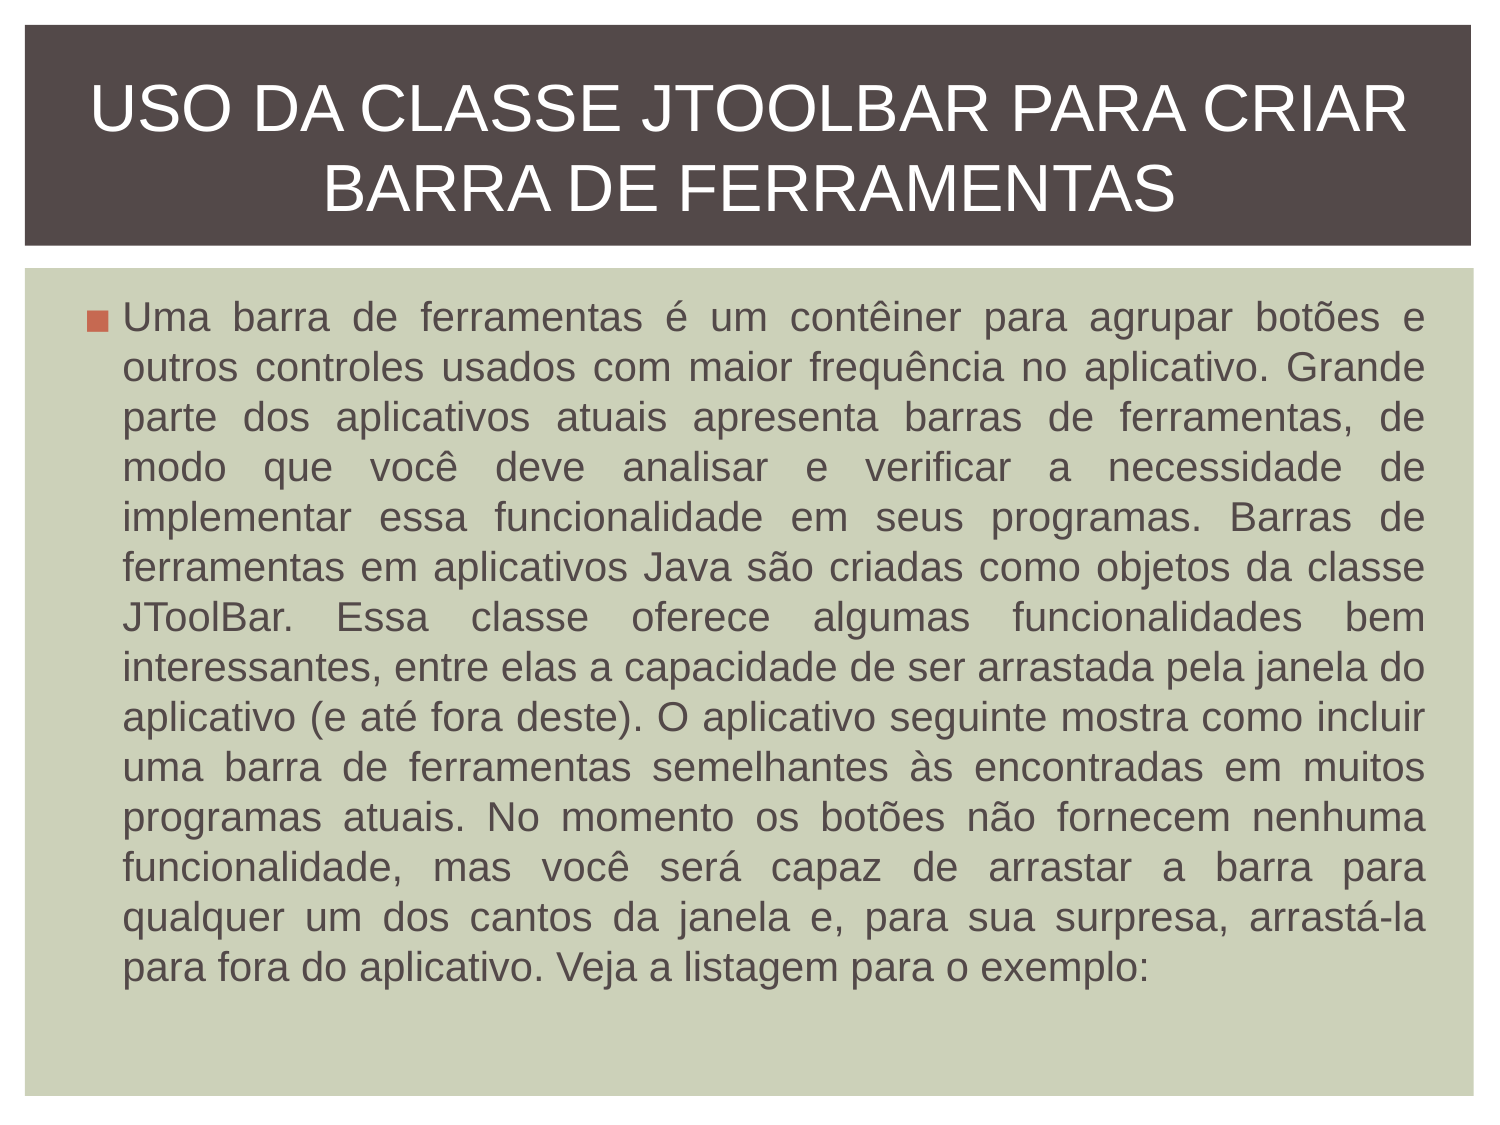

# USO DA CLASSE JTOOLBAR PARA CRIAR BARRA DE FERRAMENTAS
Uma barra de ferramentas é um contêiner para agrupar botões e outros controles usados com maior frequência no aplicativo. Grande parte dos aplicativos atuais apresenta barras de ferramentas, de modo que você deve analisar e verificar a necessidade de implementar essa funcionalidade em seus programas. Barras de ferramentas em aplicativos Java são criadas como objetos da classe JToolBar. Essa classe oferece algumas funcionalidades bem interessantes, entre elas a capacidade de ser arrastada pela janela do aplicativo (e até fora deste). O aplicativo seguinte mostra como incluir uma barra de ferramentas semelhantes às encontradas em muitos programas atuais. No momento os botões não fornecem nenhuma funcionalidade, mas você será capaz de arrastar a barra para qualquer um dos cantos da janela e, para sua surpresa, arrastá-la para fora do aplicativo. Veja a listagem para o exemplo: